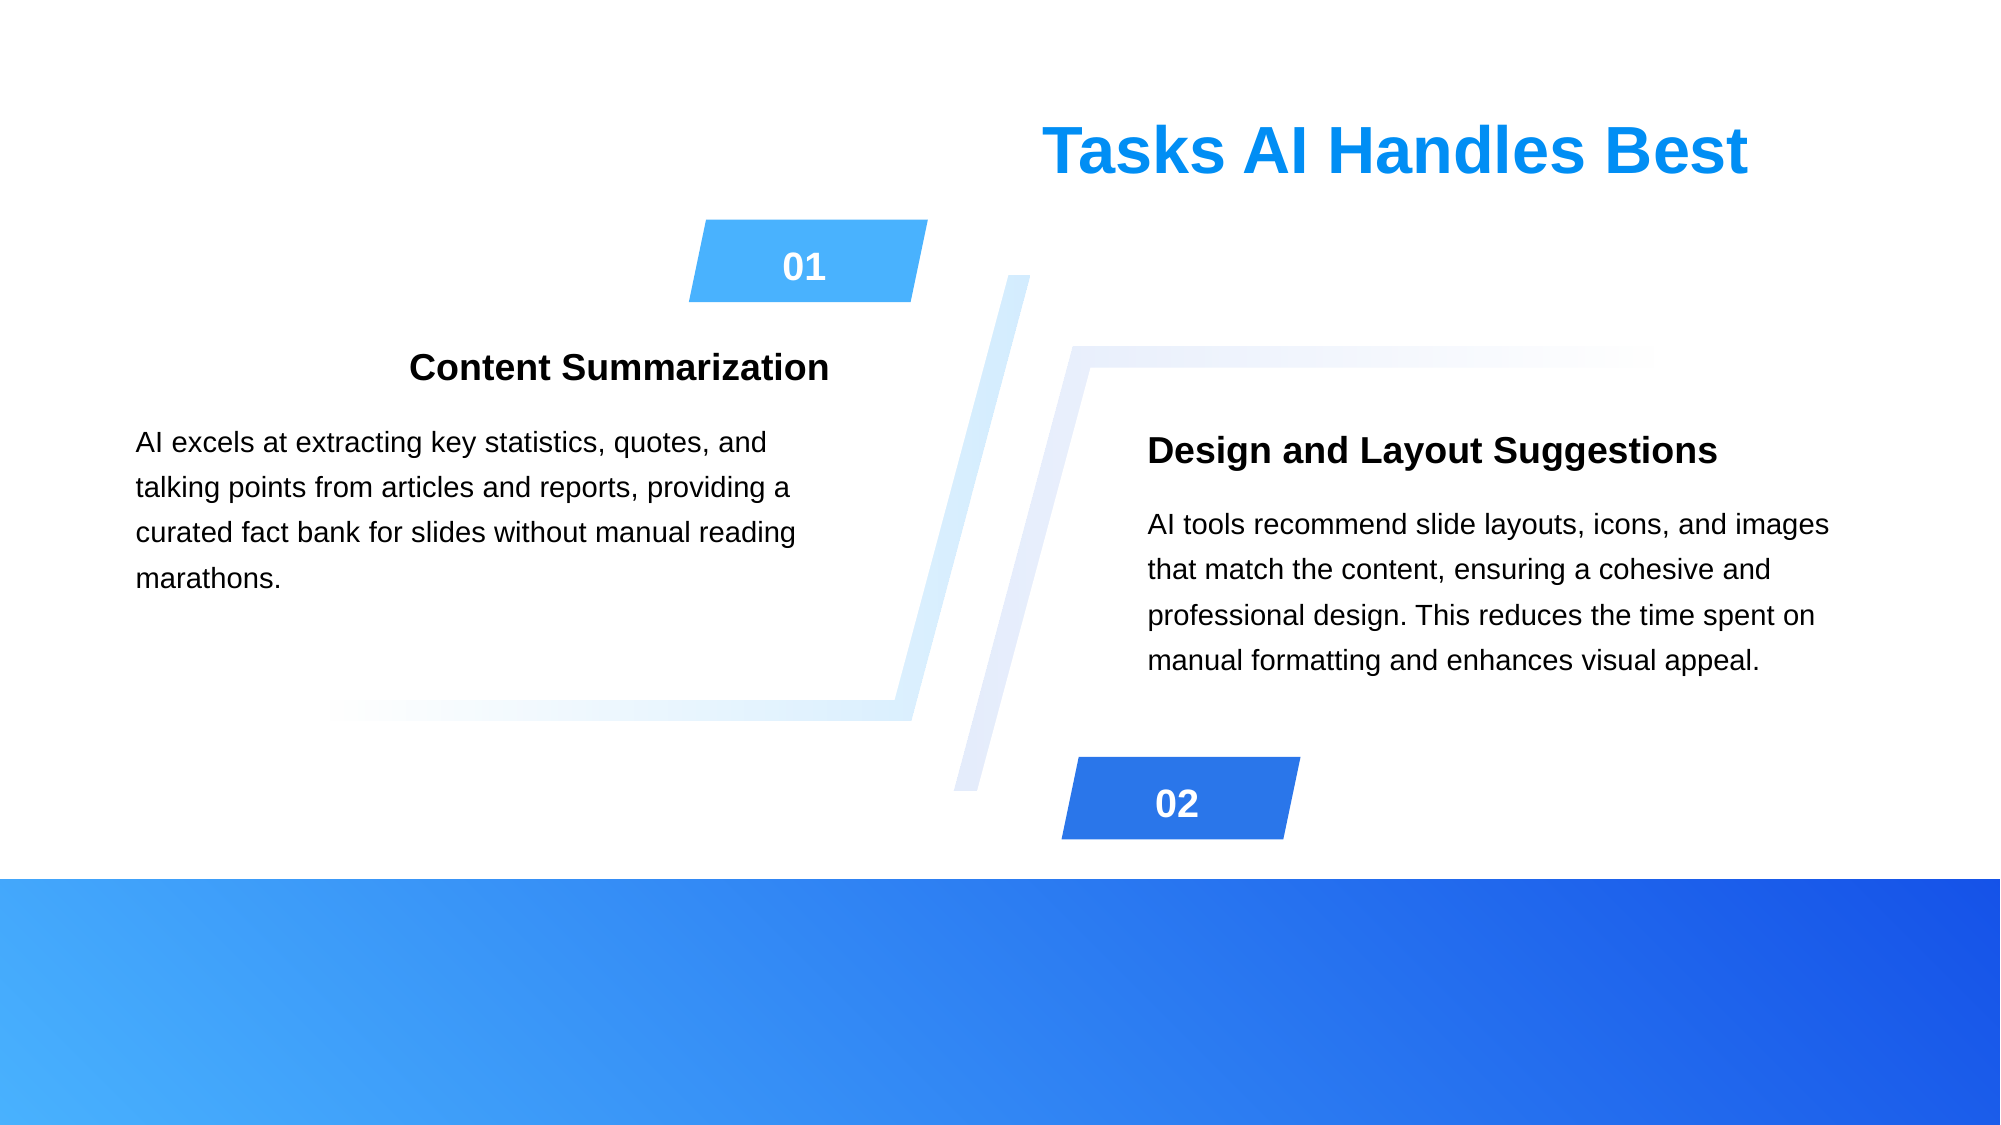

Tasks AI Handles Best

01

Content Summarization

AI excels at extracting key statistics, quotes, and talking points from articles and reports, providing a curated fact bank for slides without manual reading marathons.
Design and Layout Suggestions
AI tools recommend slide layouts, icons, and images that match the content, ensuring a cohesive and professional design. This reduces the time spent on manual formatting and enhances visual appeal.

02